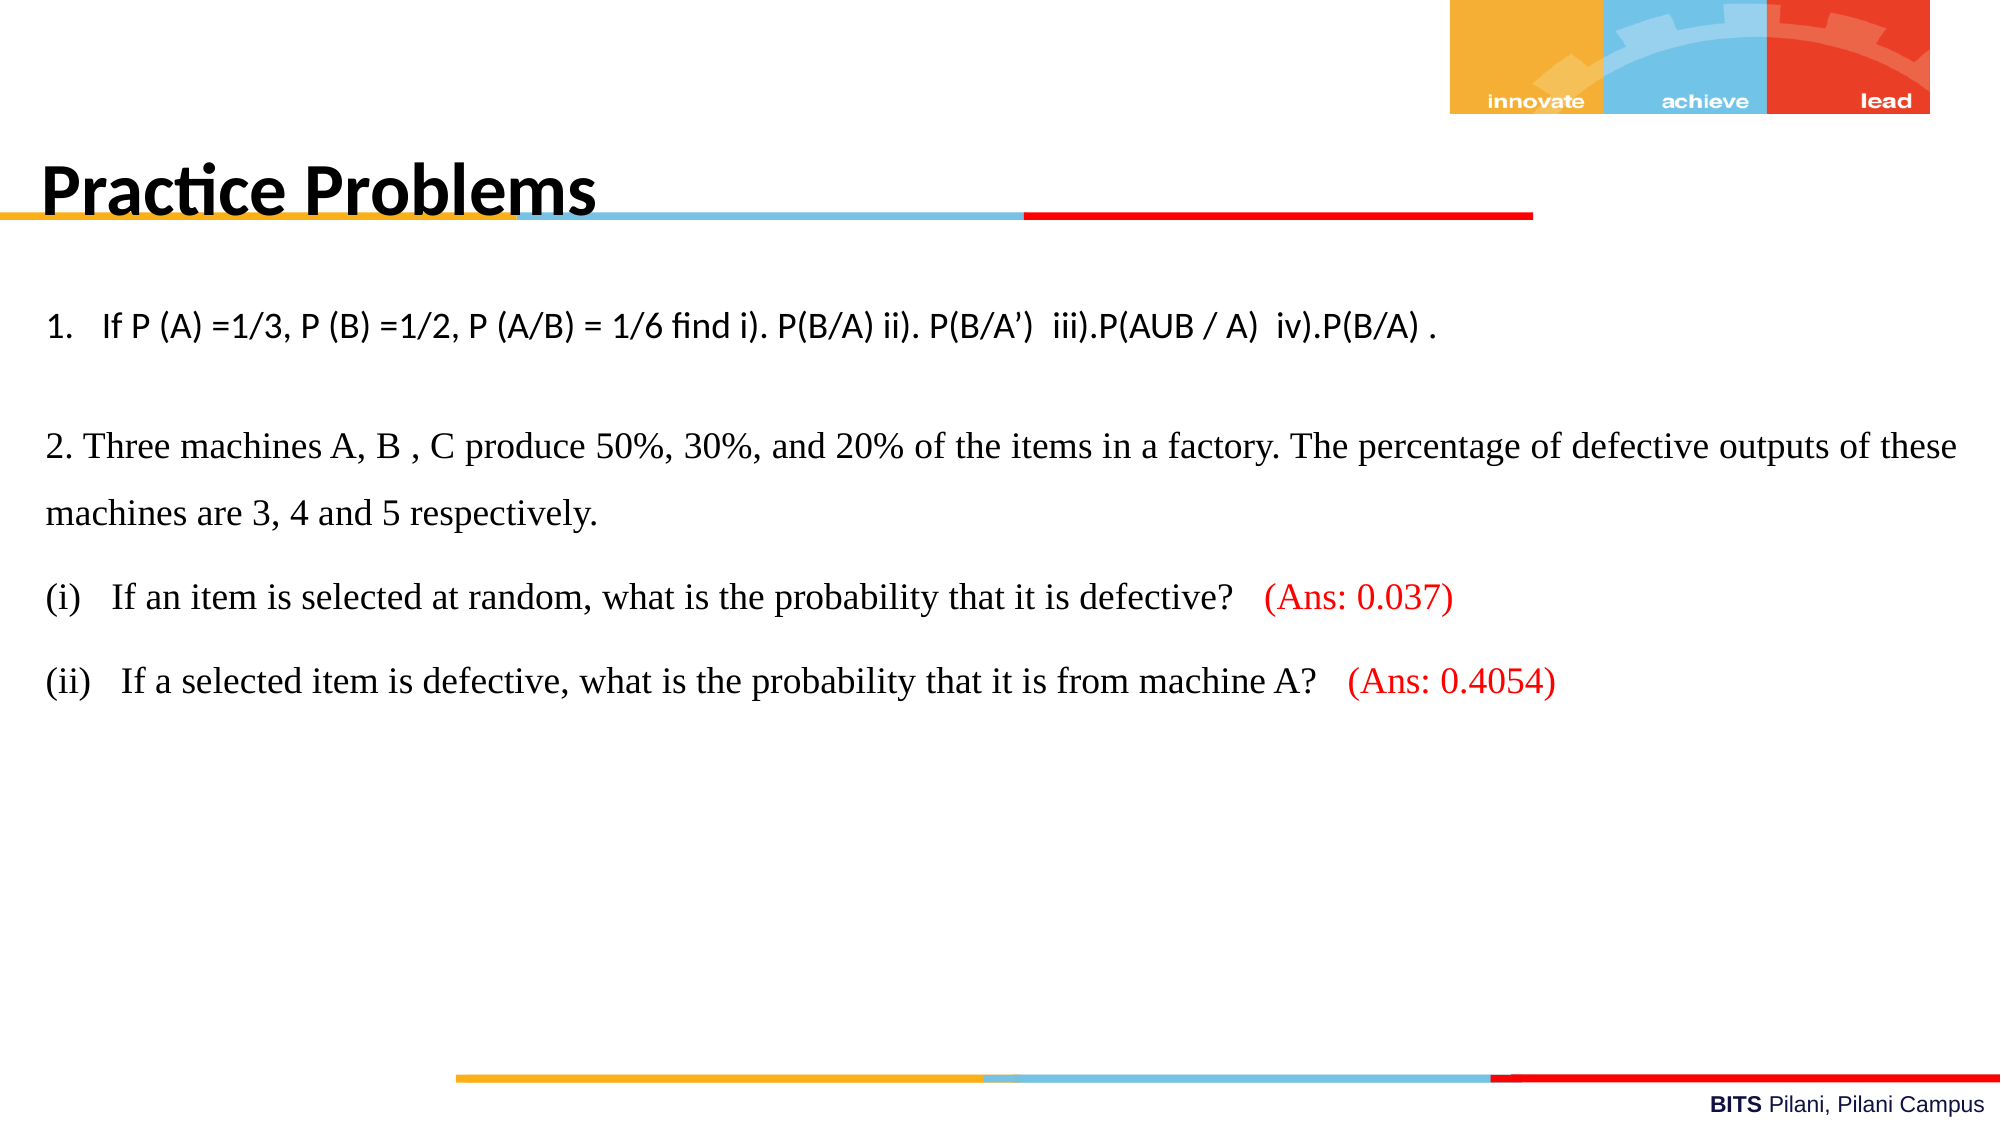

Practice Problems

If P (A) =1/3, P (B) =1/2, P (A/B) = 1/6 find i). P(B/A) ii). P(B/A’)  iii).P(AUB / A)  iv).P(B/A) .

2. Three machines A, B , C produce 50%, 30%, and 20% of the items in a factory. The percentage of defective outputs of these machines are 3, 4 and 5 respectively.
If an item is selected at random, what is the probability that it is defective?   (Ans: 0.037)
 If a selected item is defective, what is the probability that it is from machine A?   (Ans: 0.4054)